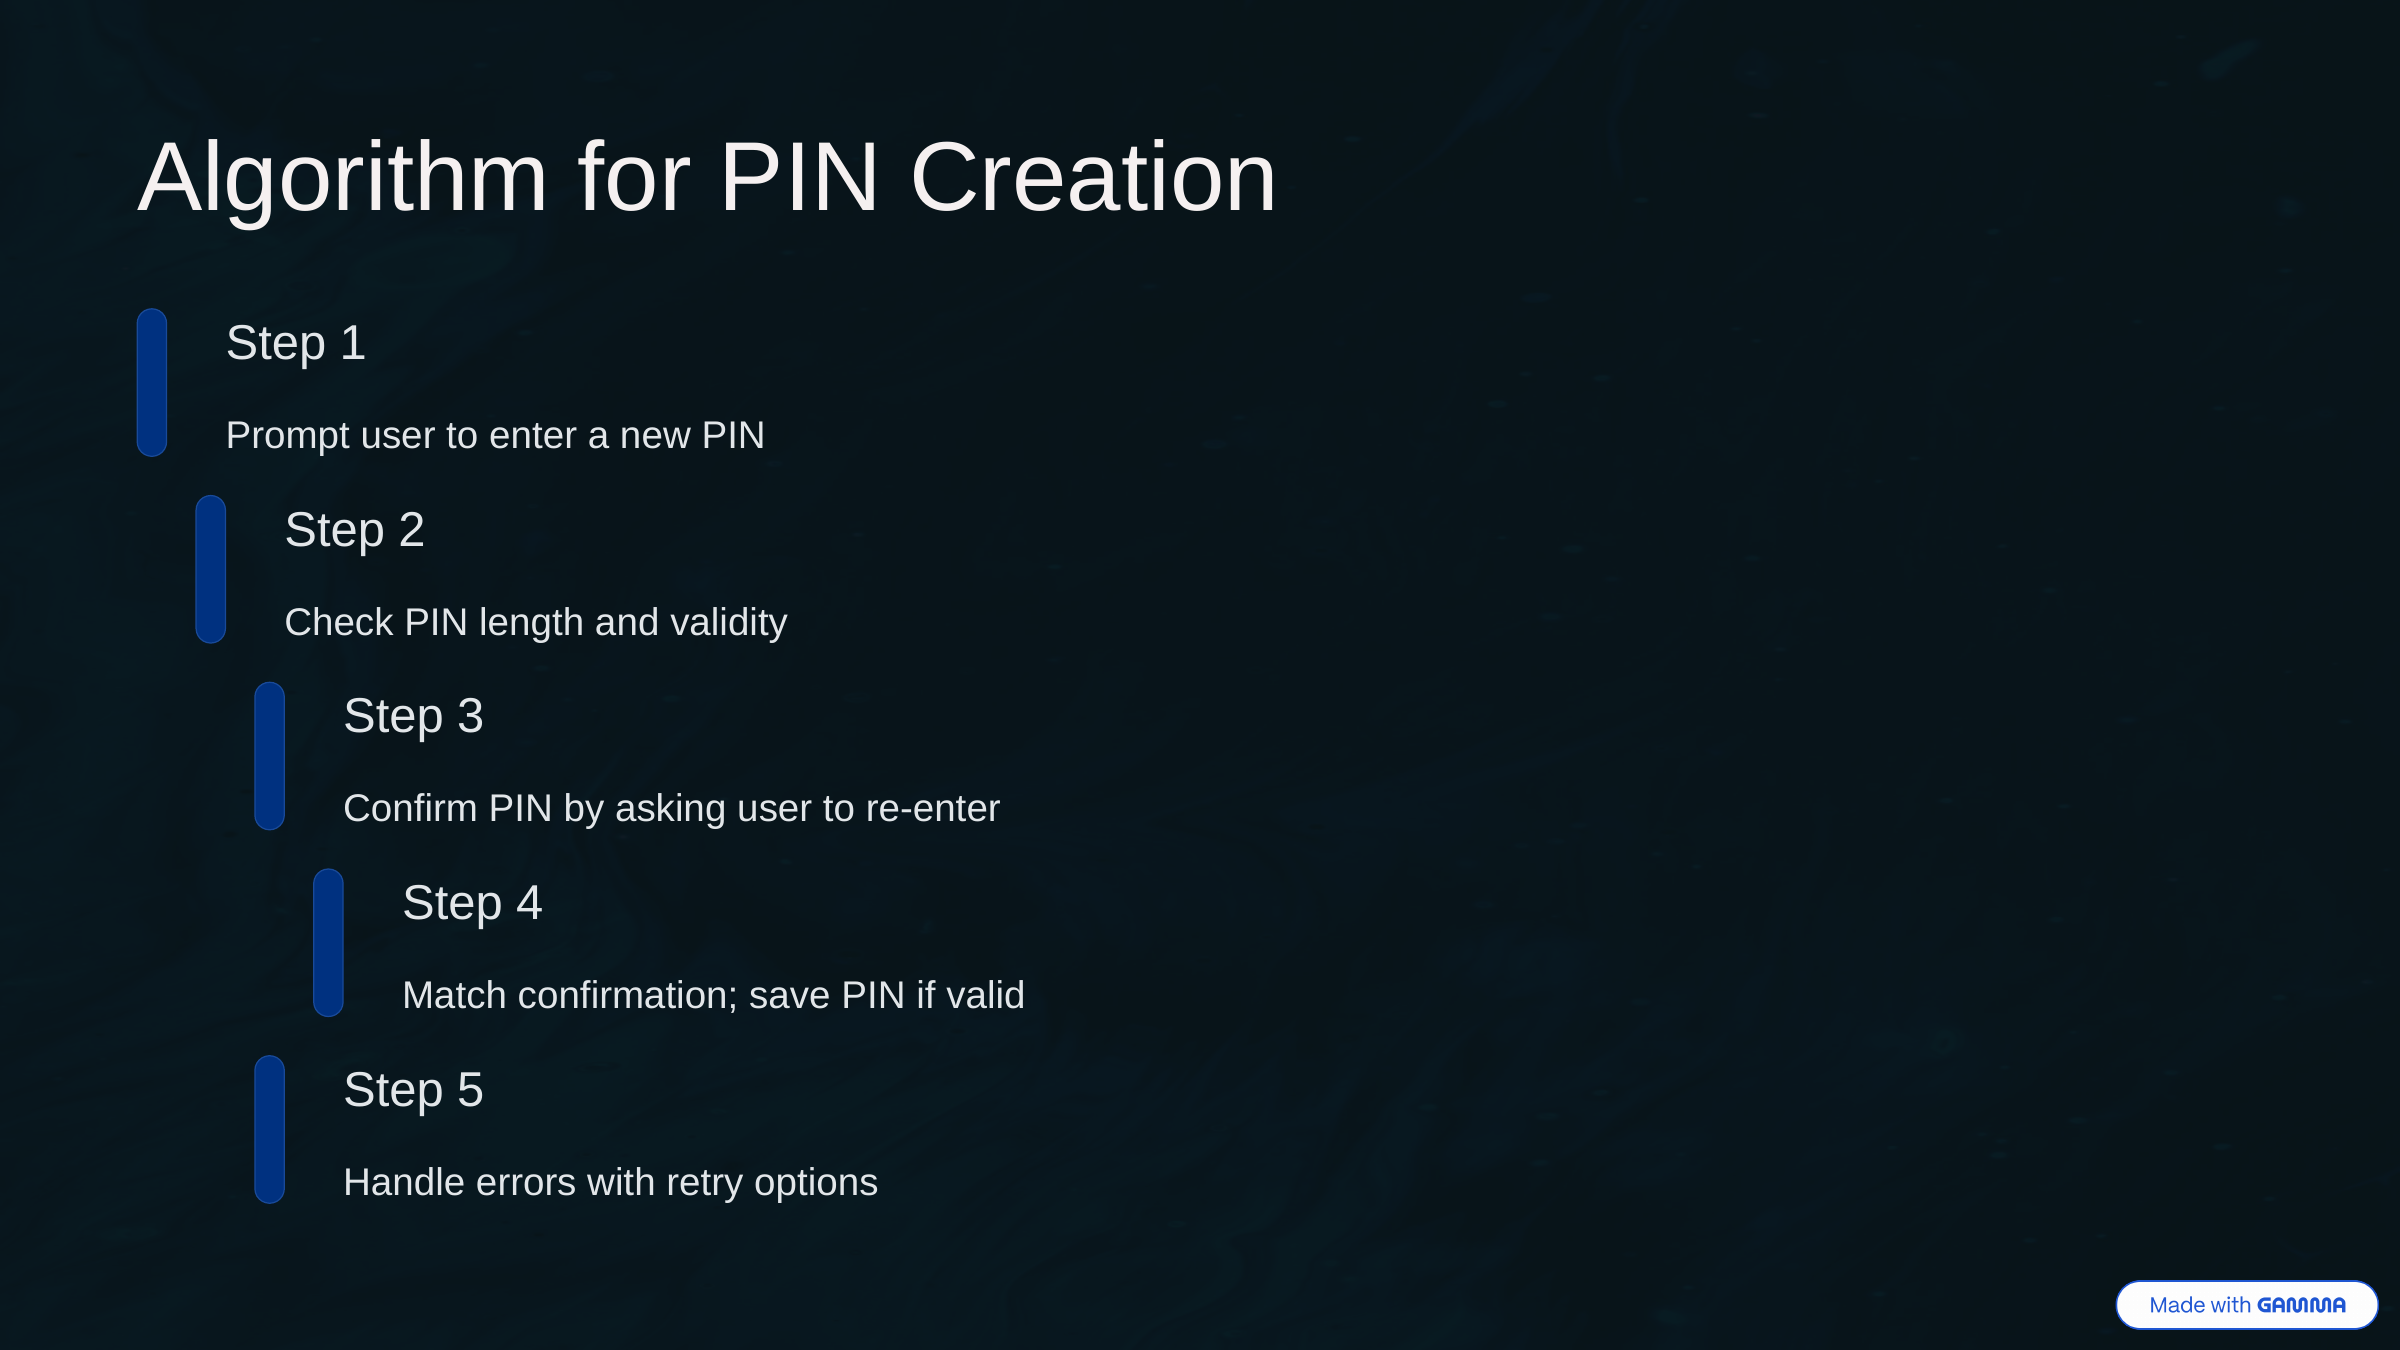

Algorithm for PIN Creation

Step 1
Prompt user to enter a new PIN

Step 2
Check PIN length and validity

Step 3
Confirm PIN by asking user to re-enter

Step 4
Match confirmation; save PIN if valid

Step 5
Handle errors with retry options